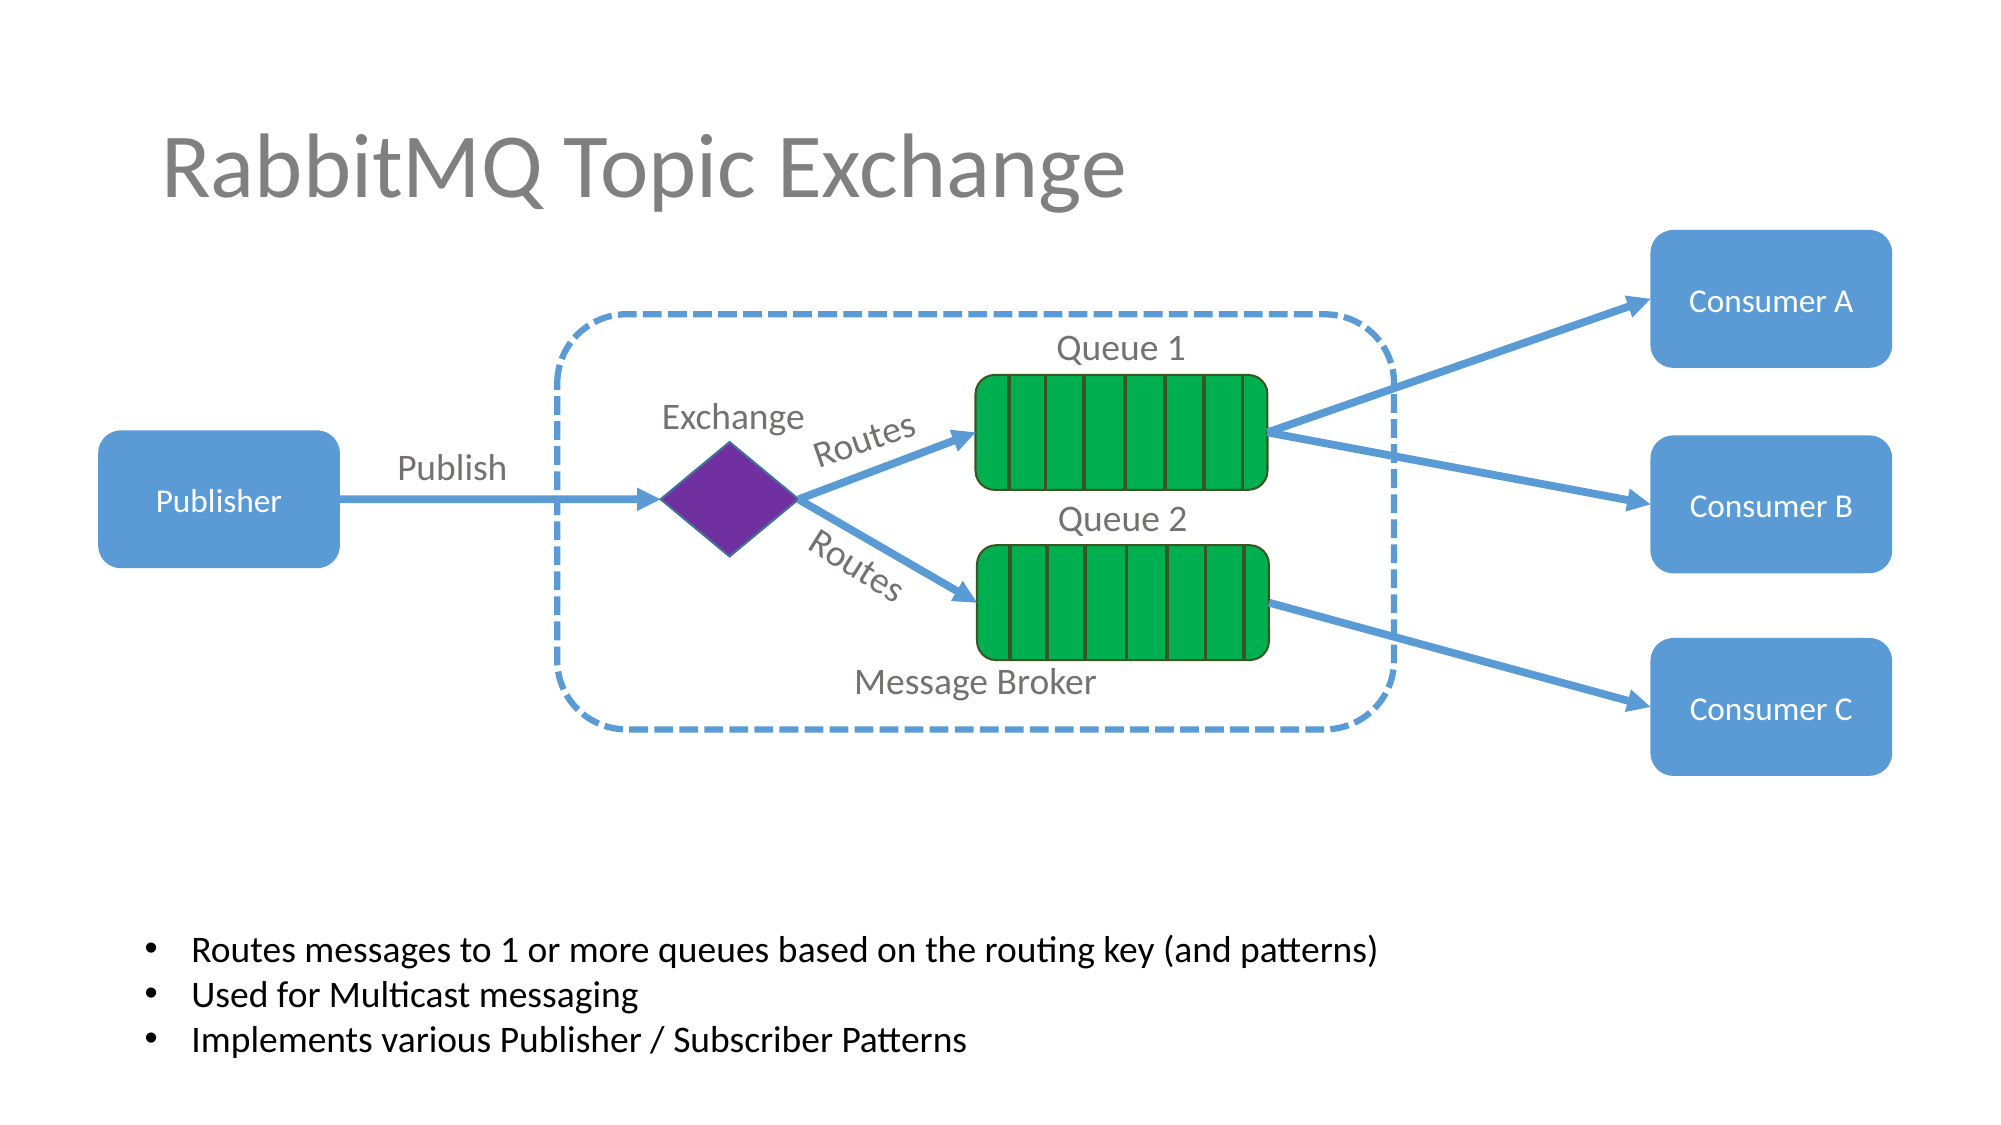

# RabbitMQ Topic Exchange
Consumer A
Message Broker
Queue 1

Exchange

Routes
Publisher
Publish
Consumer B
Queue 2

Routes
Consumer C
Routes messages to 1 or more queues based on the routing key (and patterns)
Used for Multicast messaging
Implements various Publisher / Subscriber Patterns